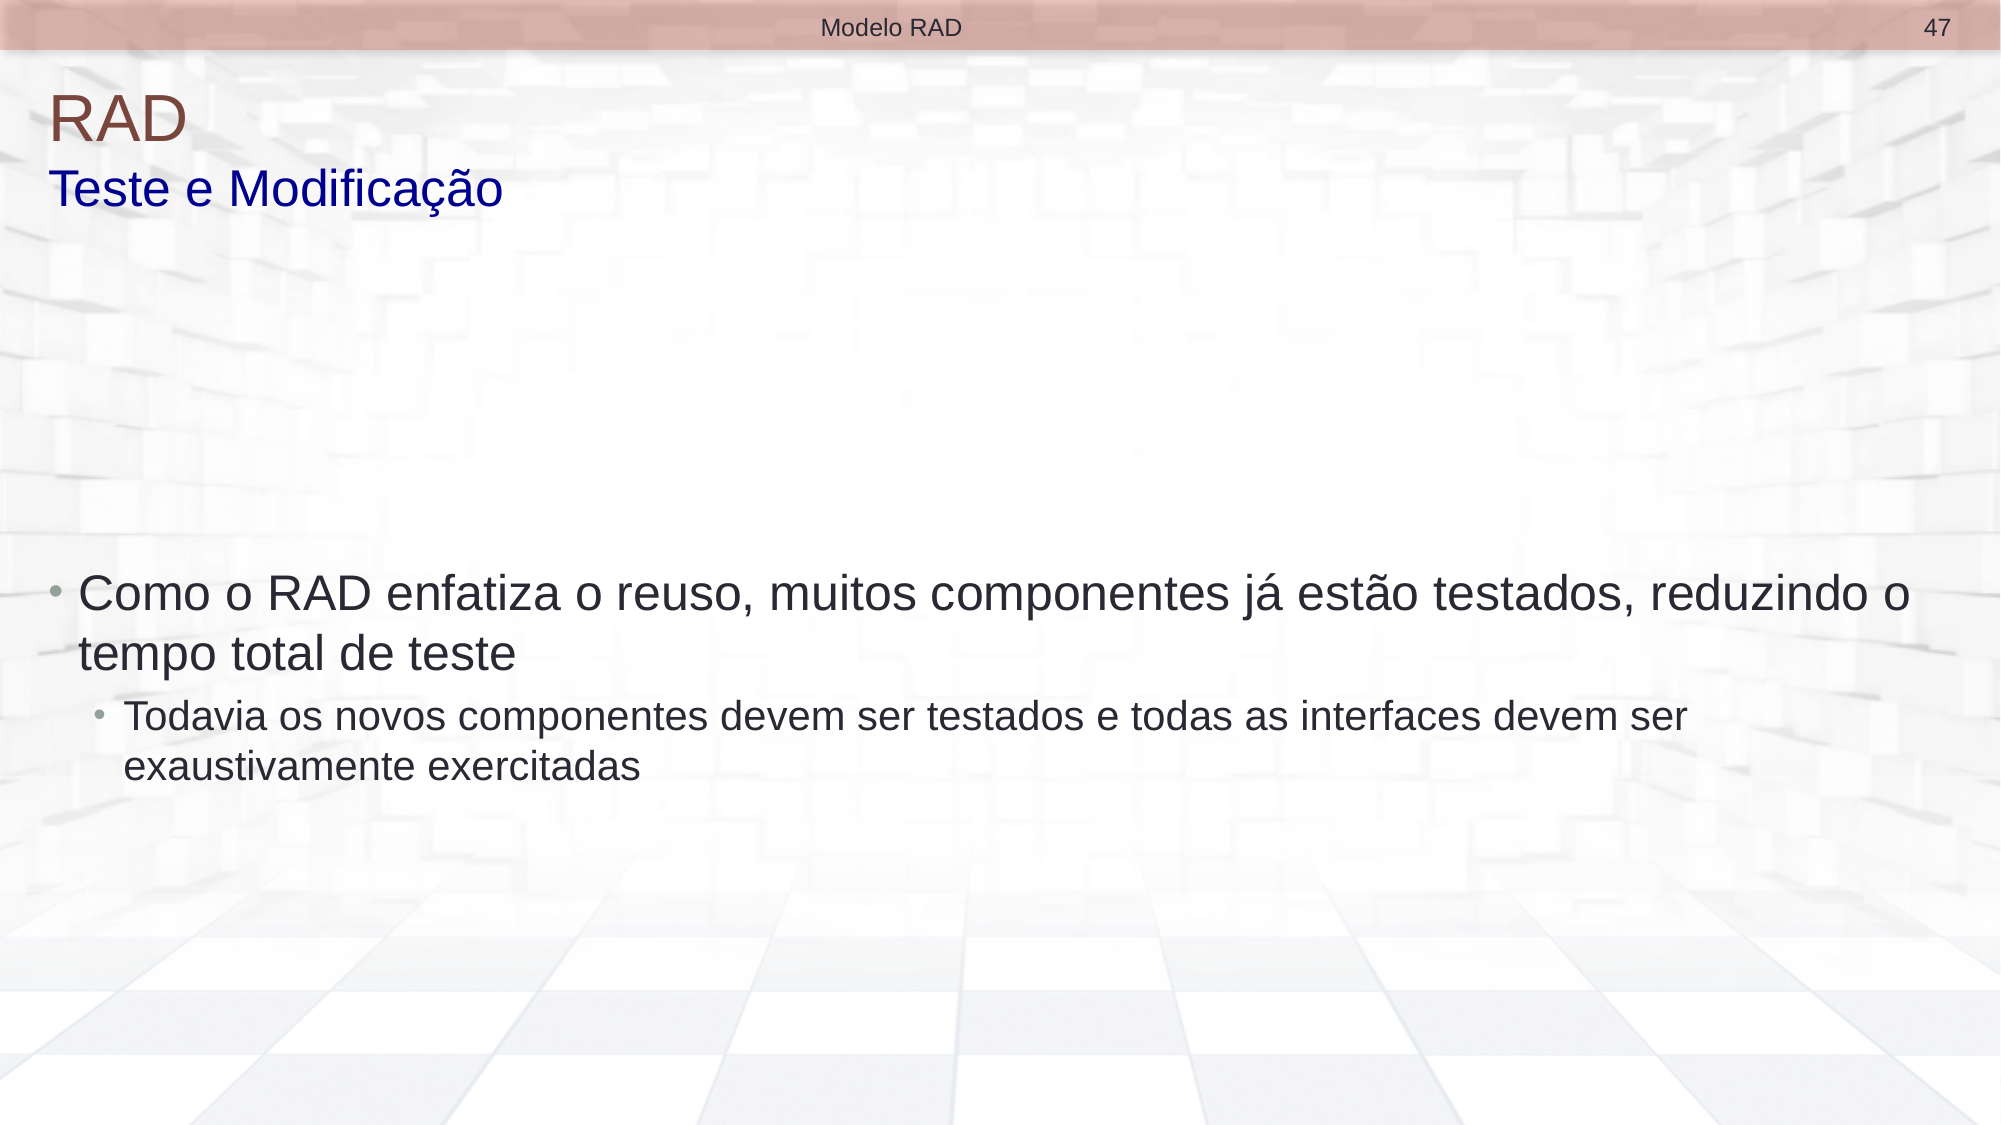

47
Modelo RAD
# RAD Teste e Modificação
Como o RAD enfatiza o reuso, muitos componentes já estão testados, reduzindo o tempo total de teste
Todavia os novos componentes devem ser testados e todas as interfaces devem ser exaustivamente exercitadas